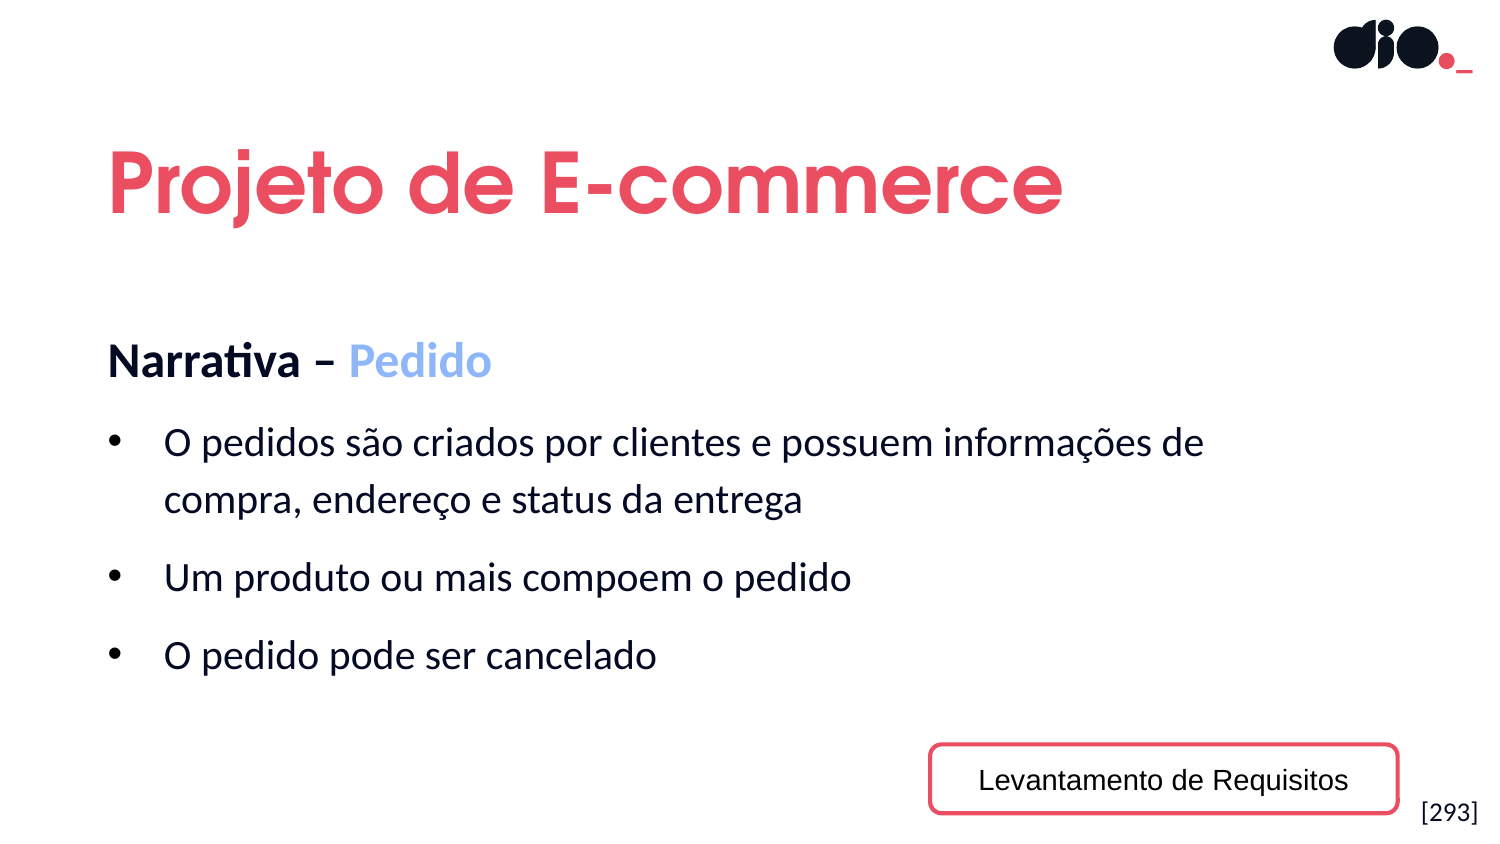

Projeto de E-commerce
Narrativa – Pedido
O pedidos são criados por clientes e possuem informações de compra, endereço e status da entrega
Um produto ou mais compoem o pedido
O pedido pode ser cancelado
Levantamento de Requisitos
[293]